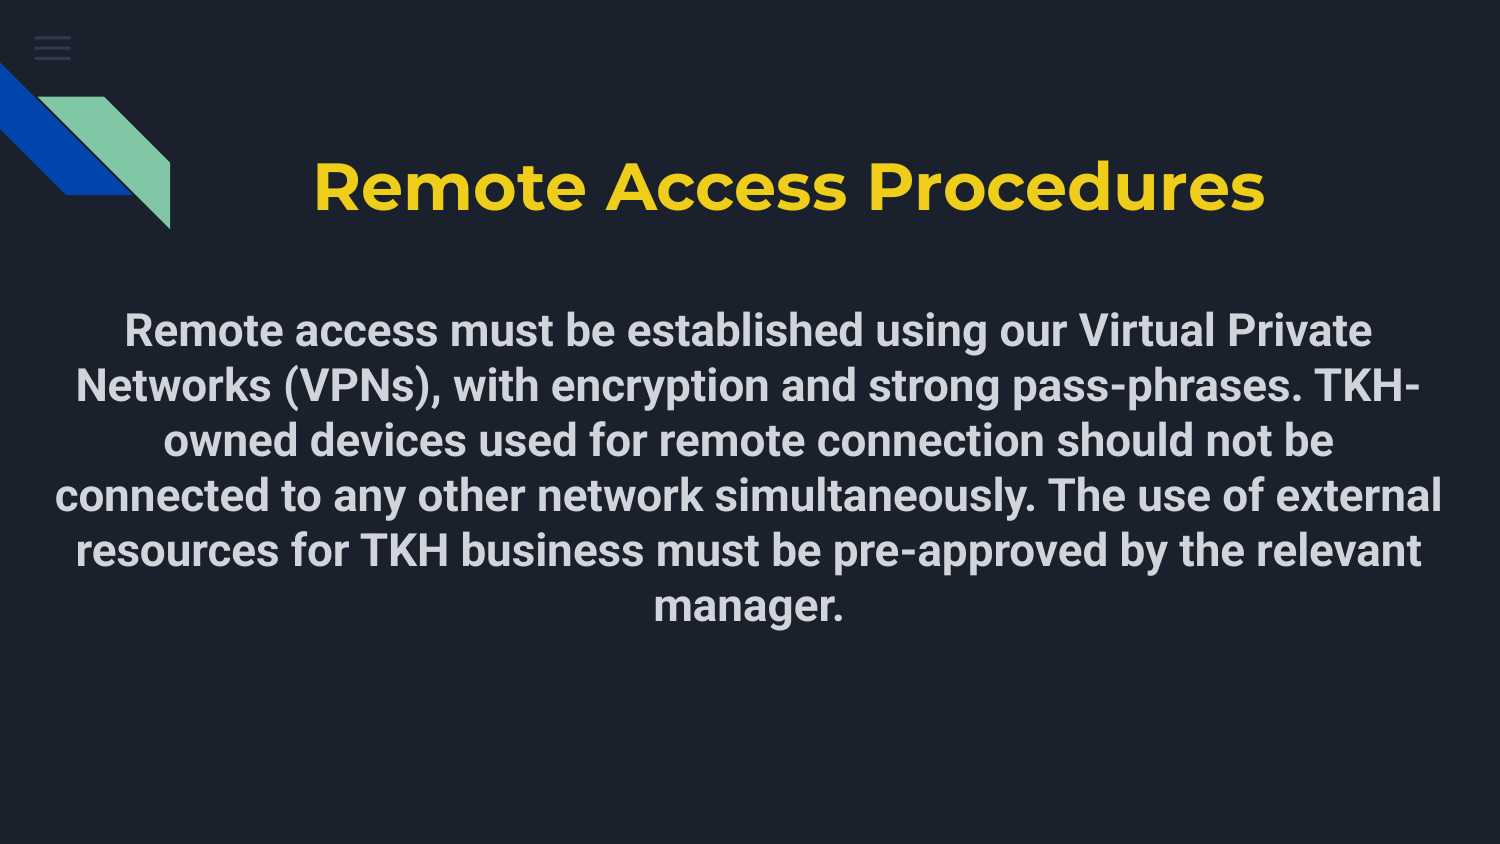

# Remote Access Procedures
Remote access must be established using our Virtual Private Networks (VPNs), with encryption and strong pass-phrases. TKH-owned devices used for remote connection should not be connected to any other network simultaneously. The use of external resources for TKH business must be pre-approved by the relevant manager.